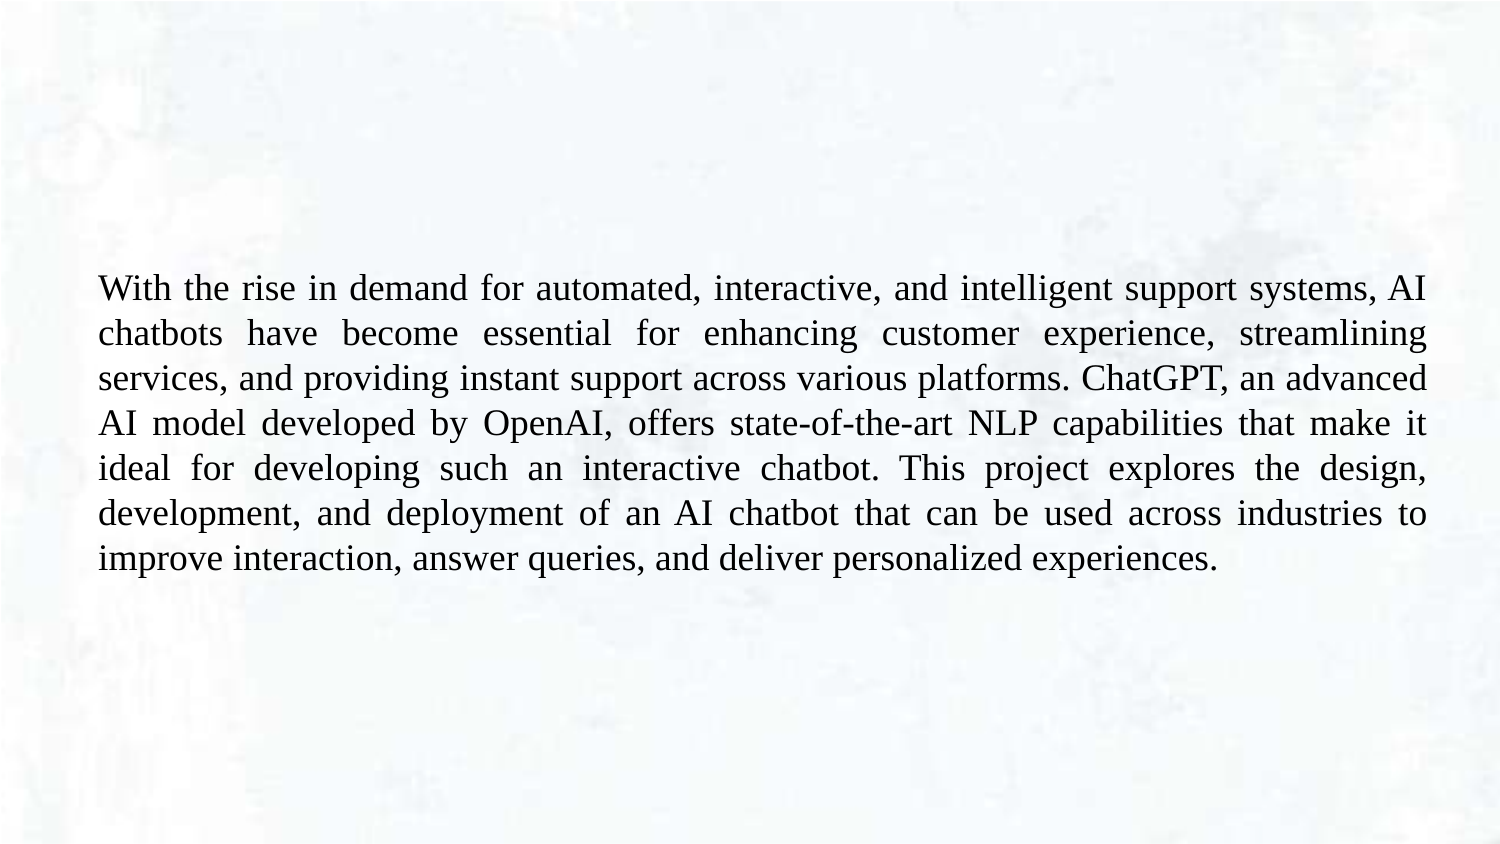

With the rise in demand for automated, interactive, and intelligent support systems, AI chatbots have become essential for enhancing customer experience, streamlining services, and providing instant support across various platforms. ChatGPT, an advanced AI model developed by OpenAI, offers state-of-the-art NLP capabilities that make it ideal for developing such an interactive chatbot. This project explores the design, development, and deployment of an AI chatbot that can be used across industries to improve interaction, answer queries, and deliver personalized experiences.